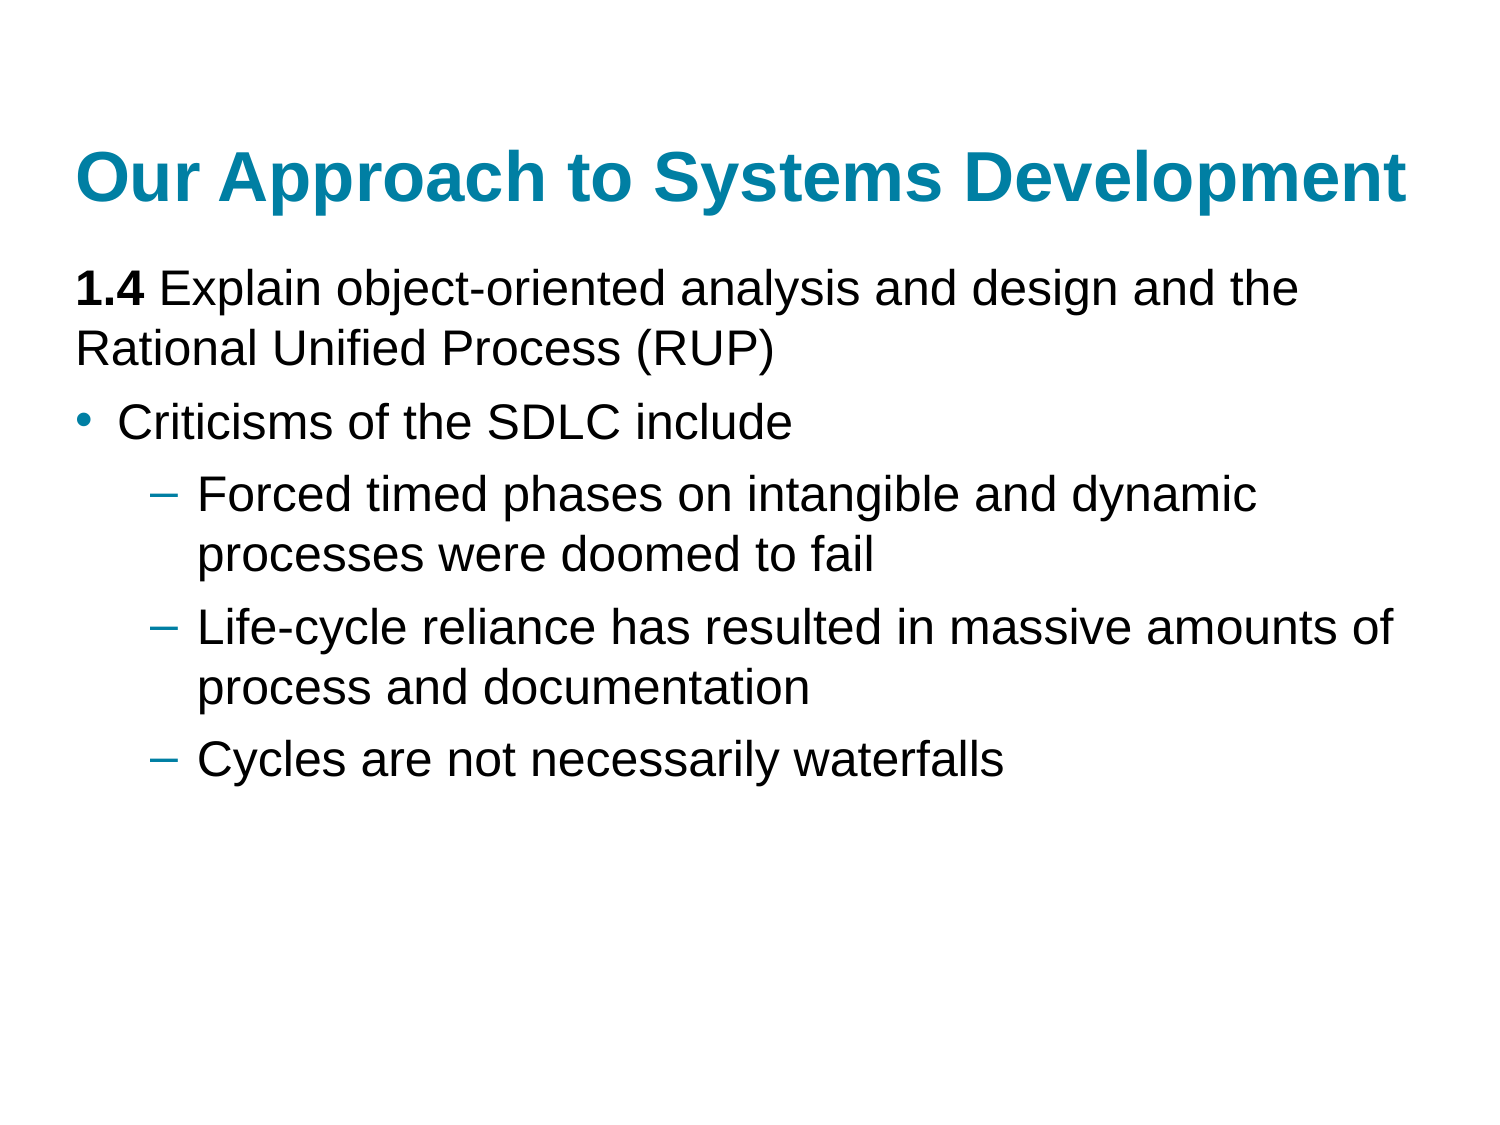

# Our Approach to Systems Development
1.4 Explain object-oriented analysis and design and the Rational Unified Process (R U P)
Criticisms of the S D L C include
Forced timed phases on intangible and dynamic processes were doomed to fail
Life-cycle reliance has resulted in massive amounts of process and documentation
Cycles are not necessarily waterfalls